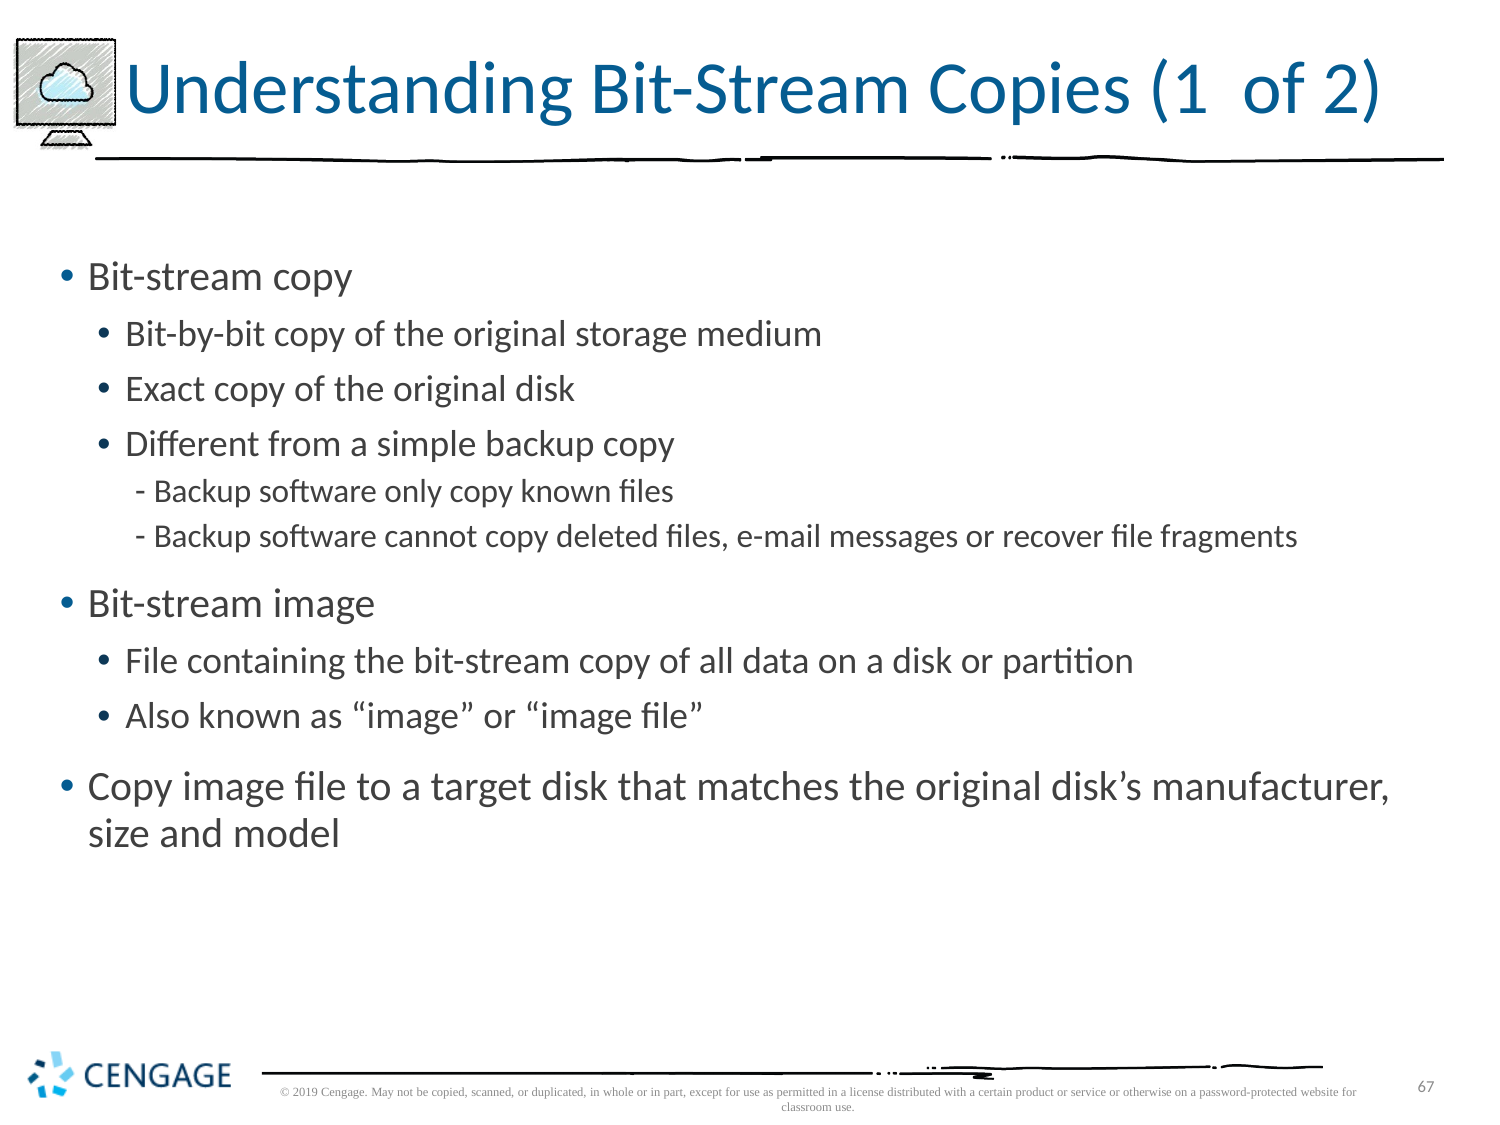

# Understanding Bit-Stream Copies (1  of 2)
Bit-stream copy
Bit-by-bit copy of the original storage medium
Exact copy of the original disk
Different from a simple backup copy
Backup software only copy known files
Backup software cannot copy deleted files, e-mail messages or recover file fragments
Bit-stream image
File containing the bit-stream copy of all data on a disk or partition
Also known as “image” or “image file”
Copy image file to a target disk that matches the original disk’s manufacturer, size and model
© 2019 Cengage. May not be copied, scanned, or duplicated, in whole or in part, except for use as permitted in a license distributed with a certain product or service or otherwise on a password-protected website for classroom use.